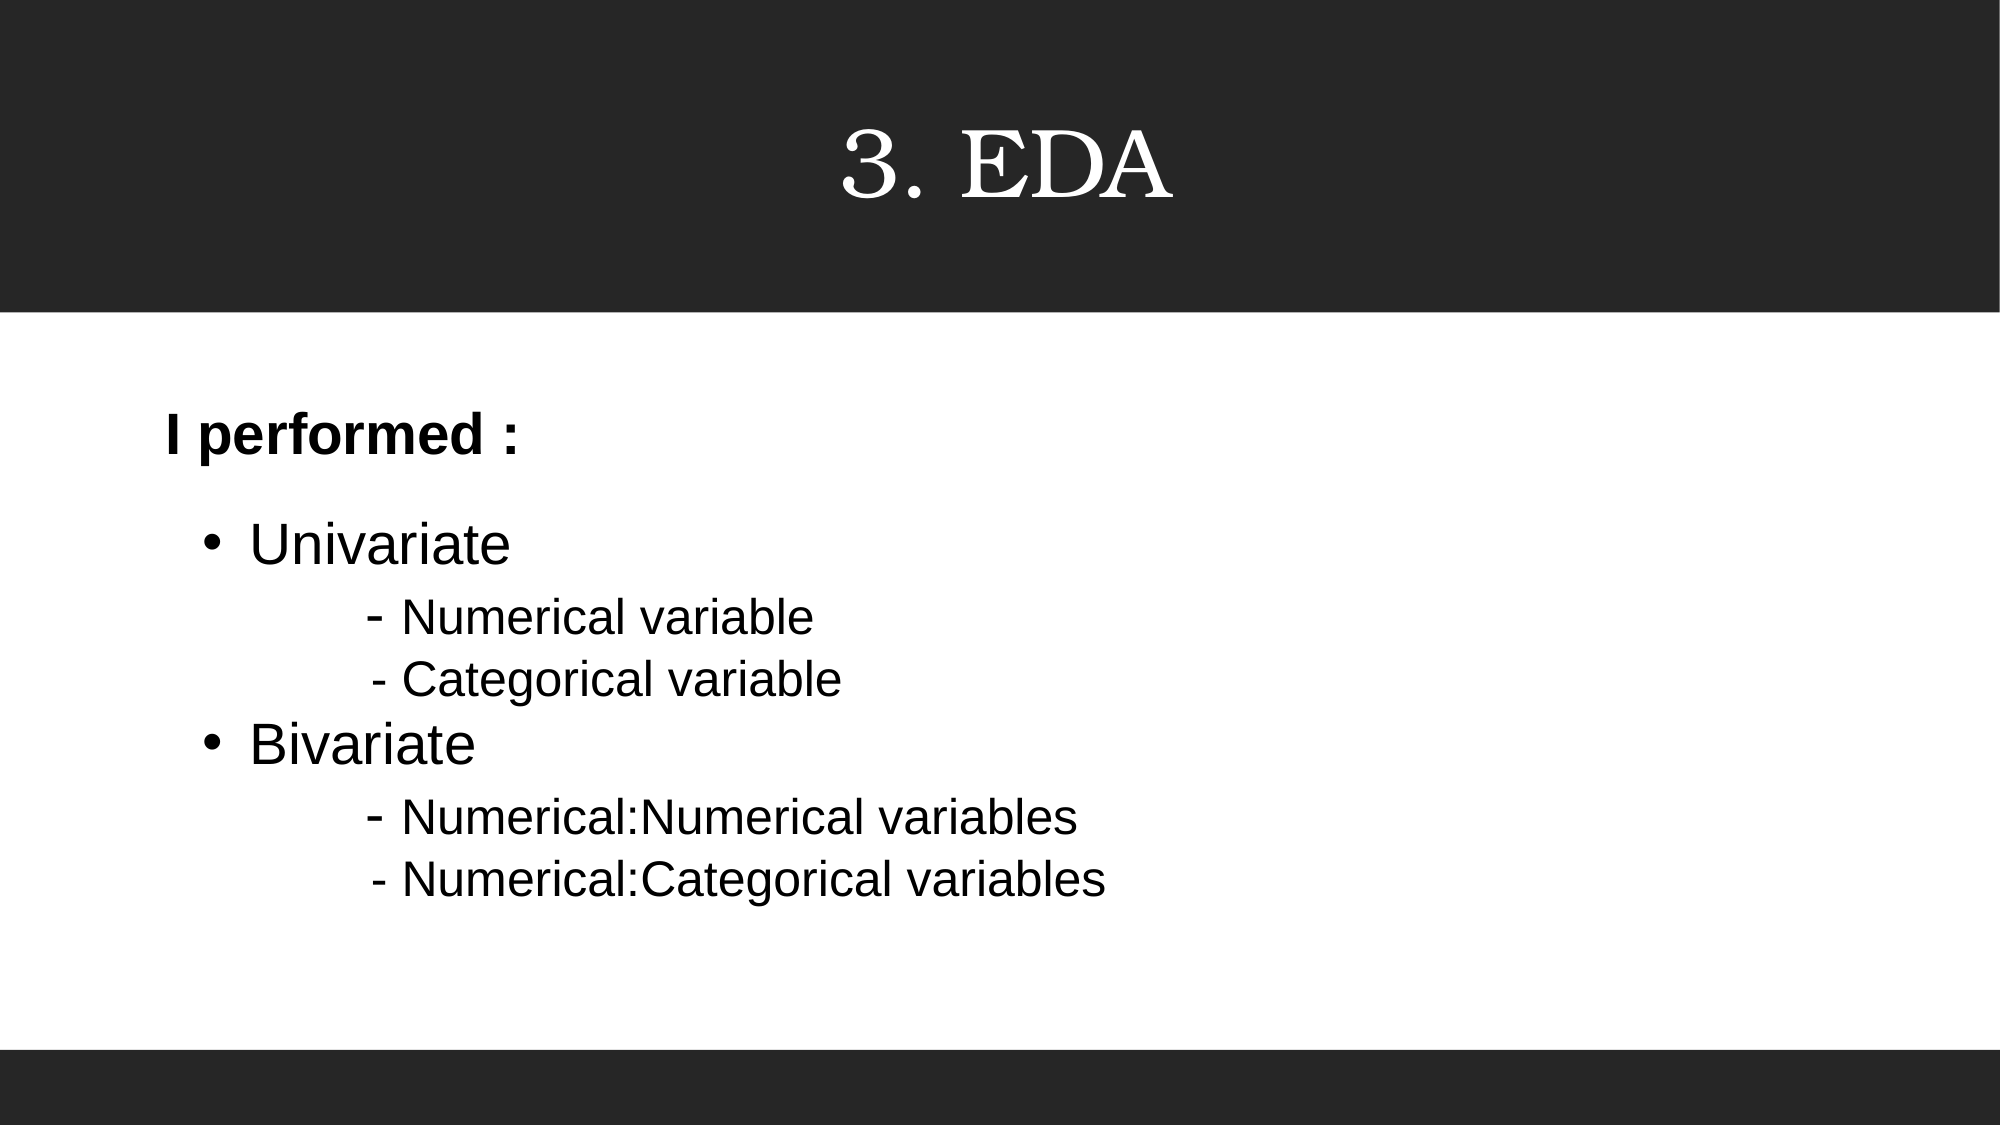

# 3. EDA

I performed :
Univariate
          - Numerical variable
            - Categorical variable
Bivariate
          - Numerical:Numerical variables
            - Numerical:Categorical variables